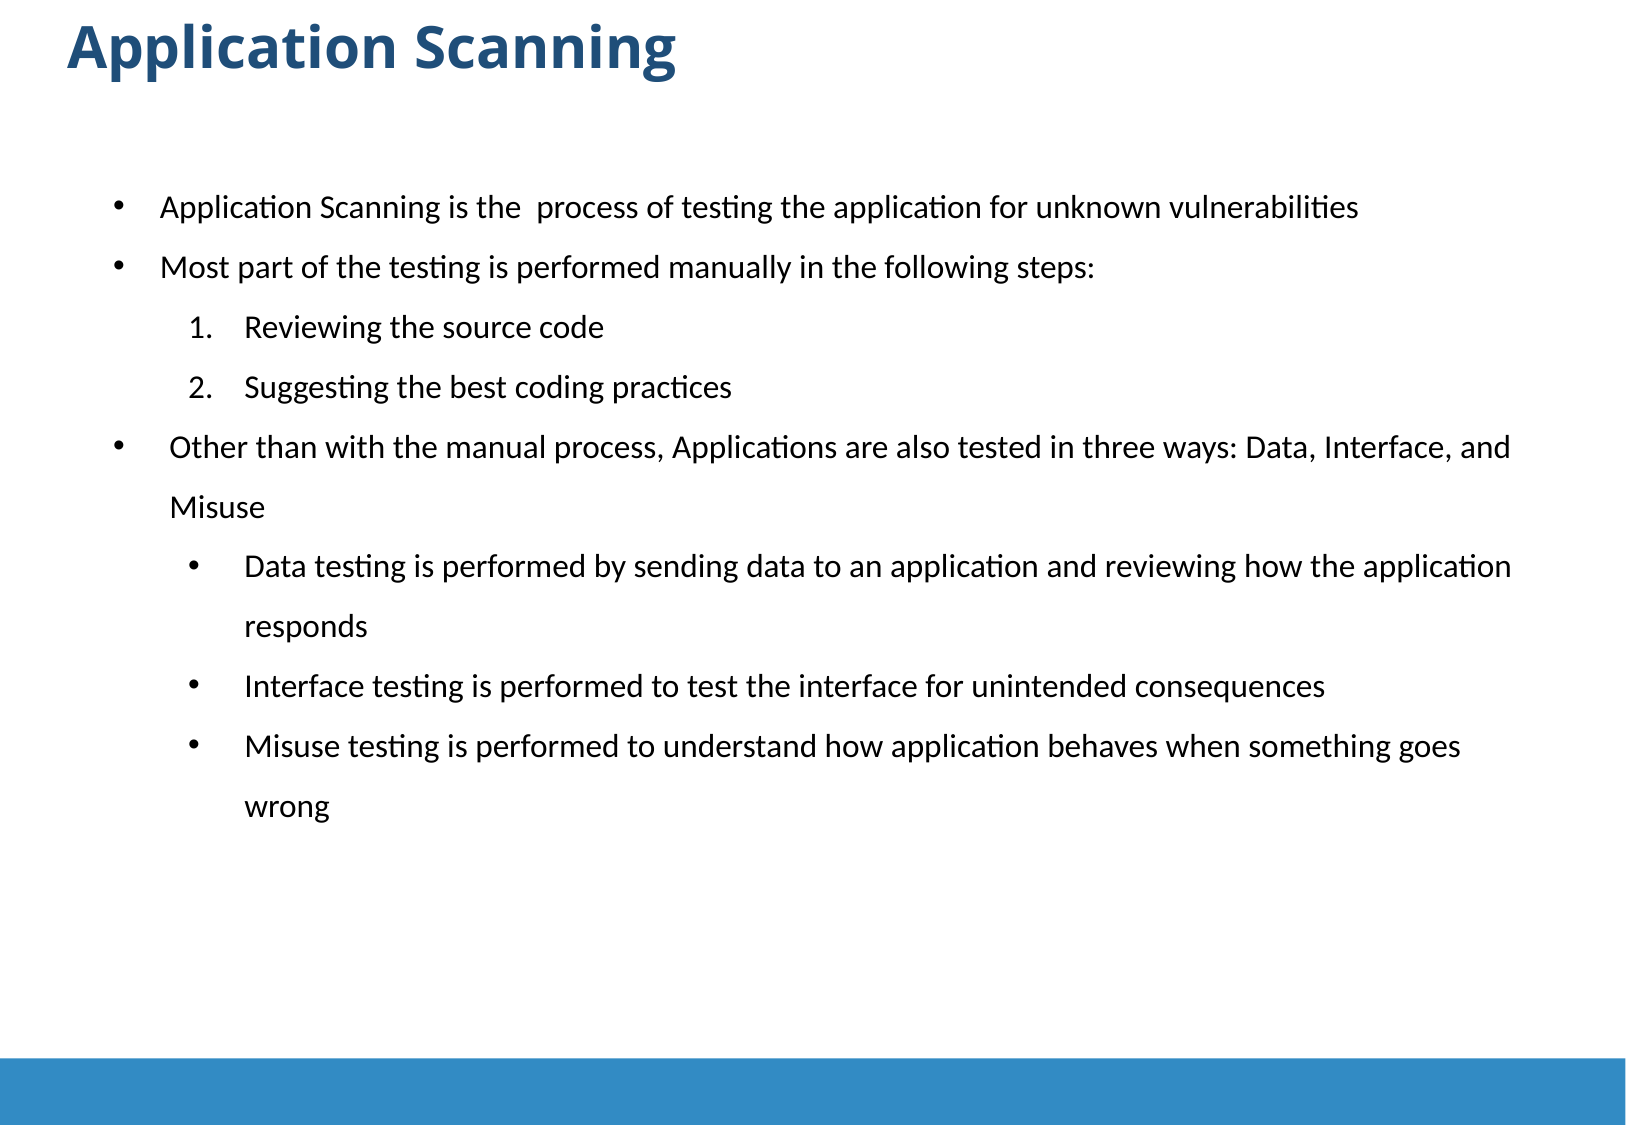

Application Scanning
Application Scanning is the  process of testing the application for unknown vulnerabilities
Most part of the testing is performed manually in the following steps:
Reviewing the source code
Suggesting the best coding practices
Other than with the manual process, Applications are also tested in three ways: Data, Interface, and Misuse
Data testing is performed by sending data to an application and reviewing how the application responds
Interface testing is performed to test the interface for unintended consequences
Misuse testing is performed to understand how application behaves when something goes wrong